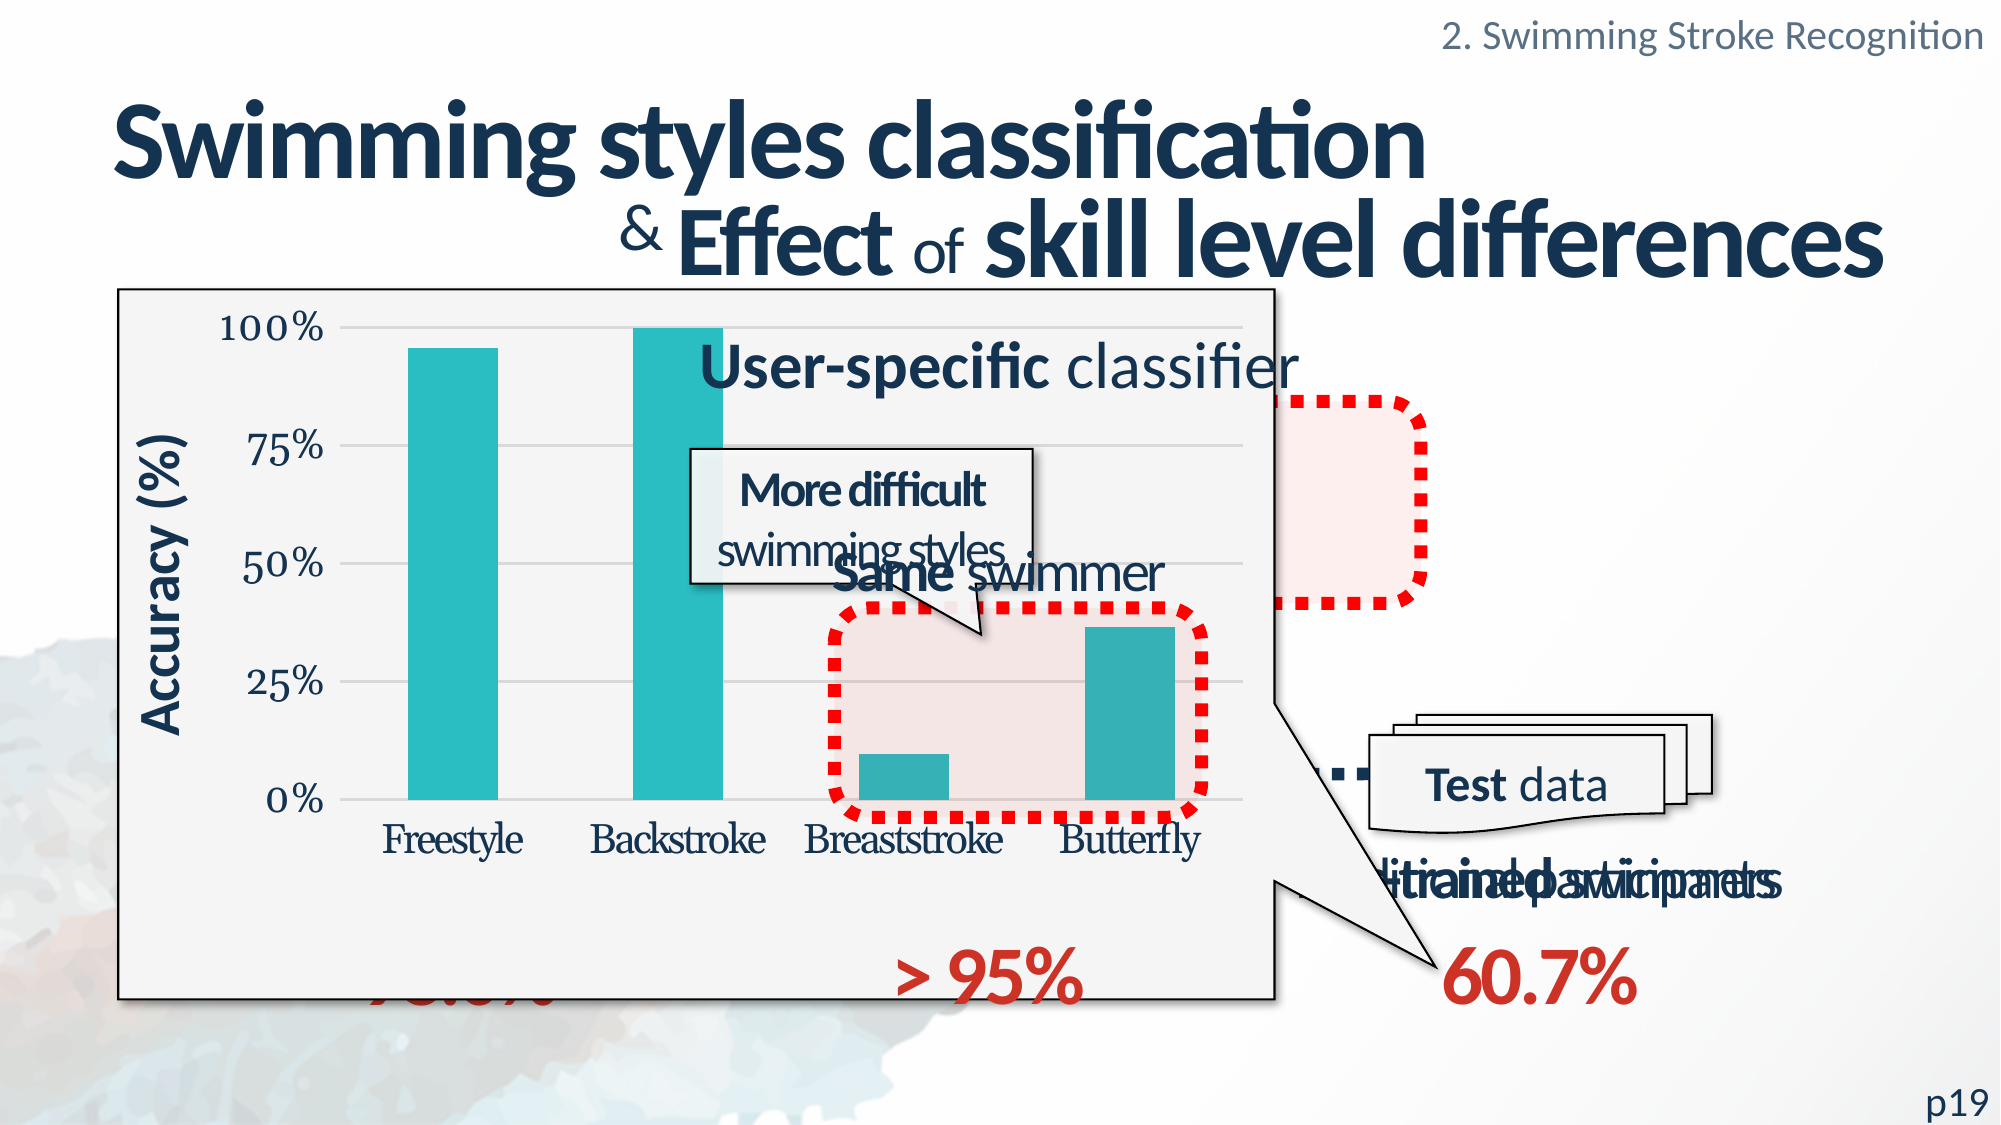

2. Swimming Stroke Recognition
Swimming styles classification
skill level differences
Effect
&
of

### Chart

| Category | Novice Swimmer2 |
|---|---|
| Freestyle | 0.956 |
| Backstroke | 1.0 |
| Breaststroke | 0.096 |
| Butterfly | 0.365 |
User-specific classifier

Training data
More difficult swimming styles
Same swimmer
Highly-trained swimmers
Swimming club members

Swimming styles classifier
Test data
Test data
Swimming club members
Additional participants
Highly-trained swimmers
Less-trained swimmers
> 95%
60.7%
98.0%
p19